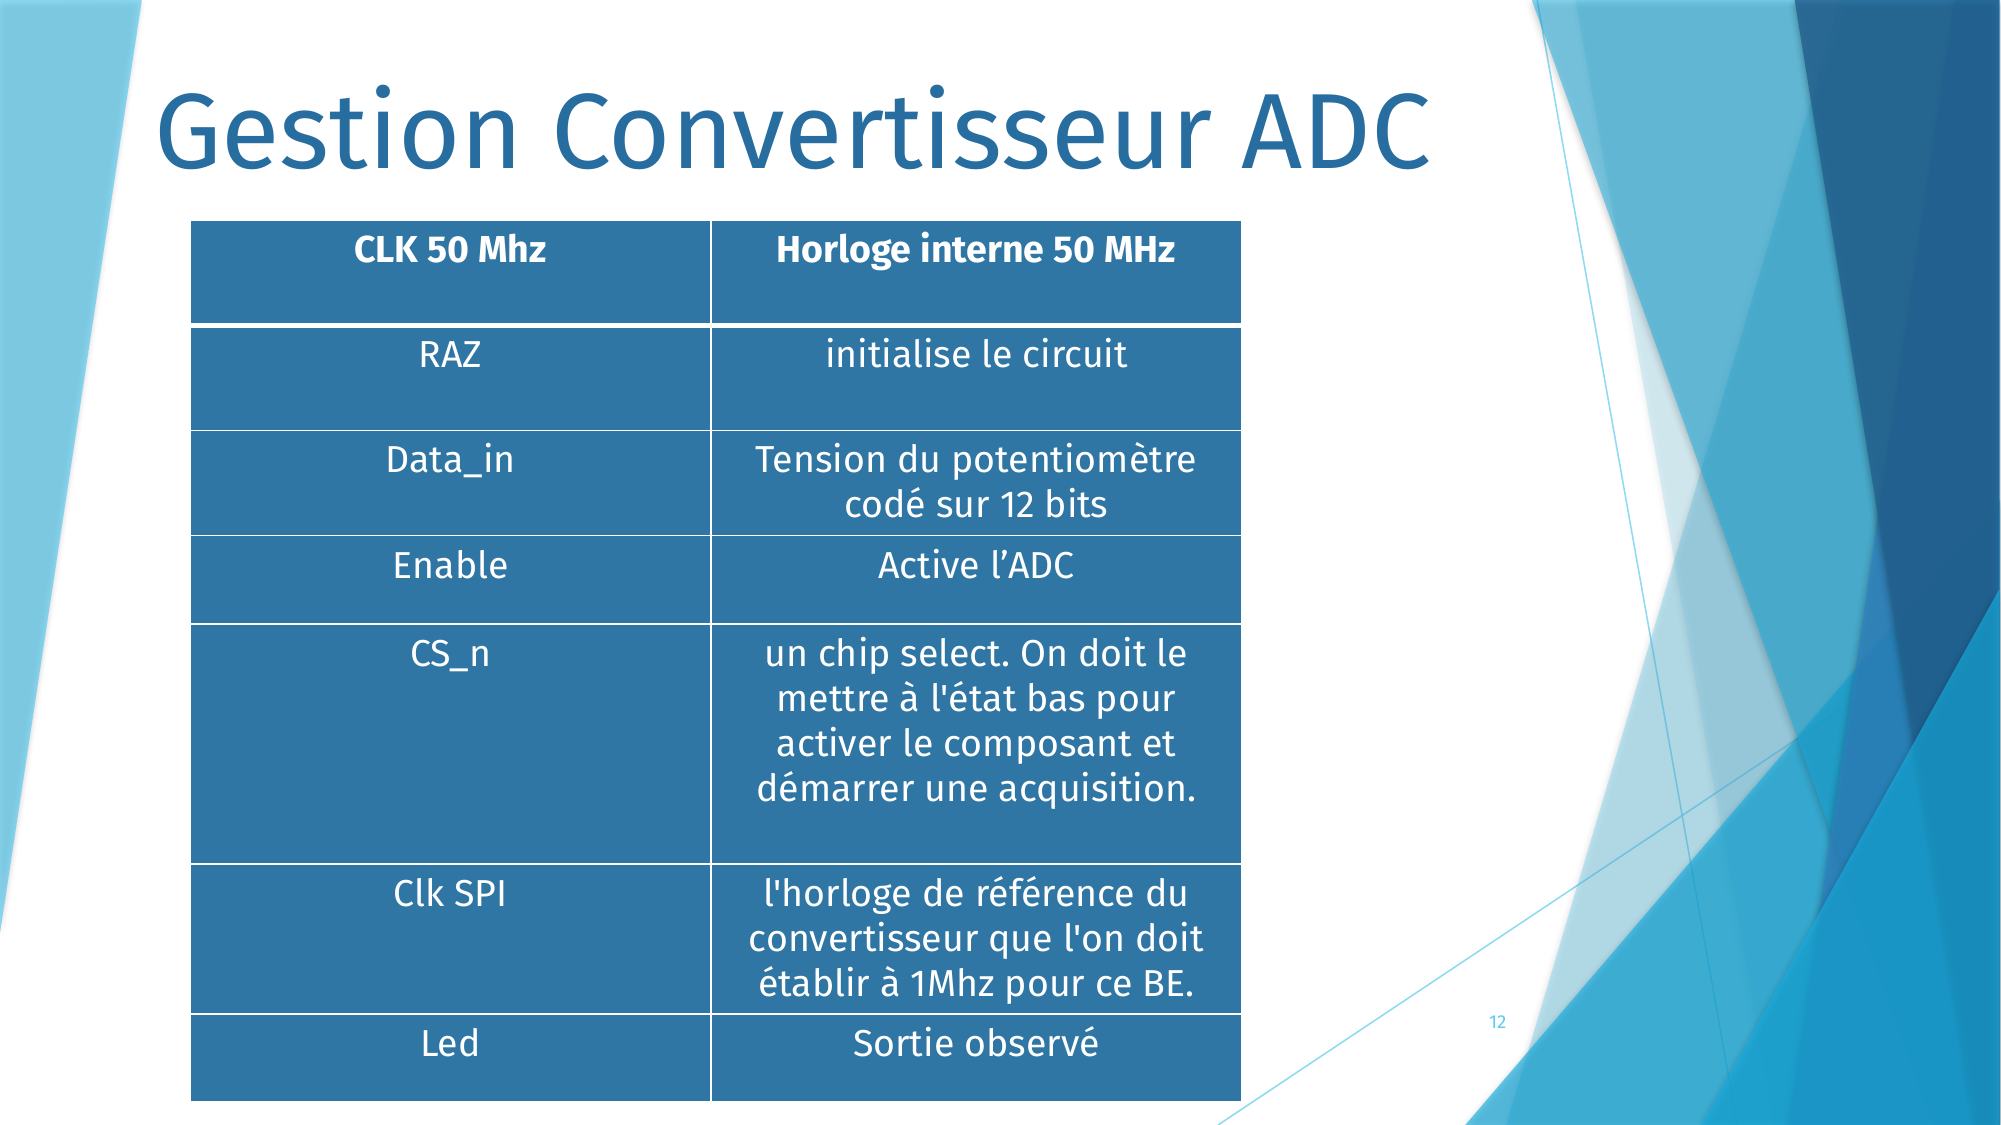

# Gestion Convertisseur ADC
| CLK 50 Mhz | Horloge interne 50 MHz |
| --- | --- |
| RAZ | initialise le circuit |
| Data\_in | Tension du potentiomètre codé sur 12 bits |
| Enable | Active l’ADC |
| CS\_n | un chip select. On doit le mettre à l'état bas pour activer le composant et démarrer une acquisition. |
| Clk SPI | l'horloge de référence du convertisseur que l'on doit établir à 1Mhz pour ce BE. |
| Led | Sortie observé |
12